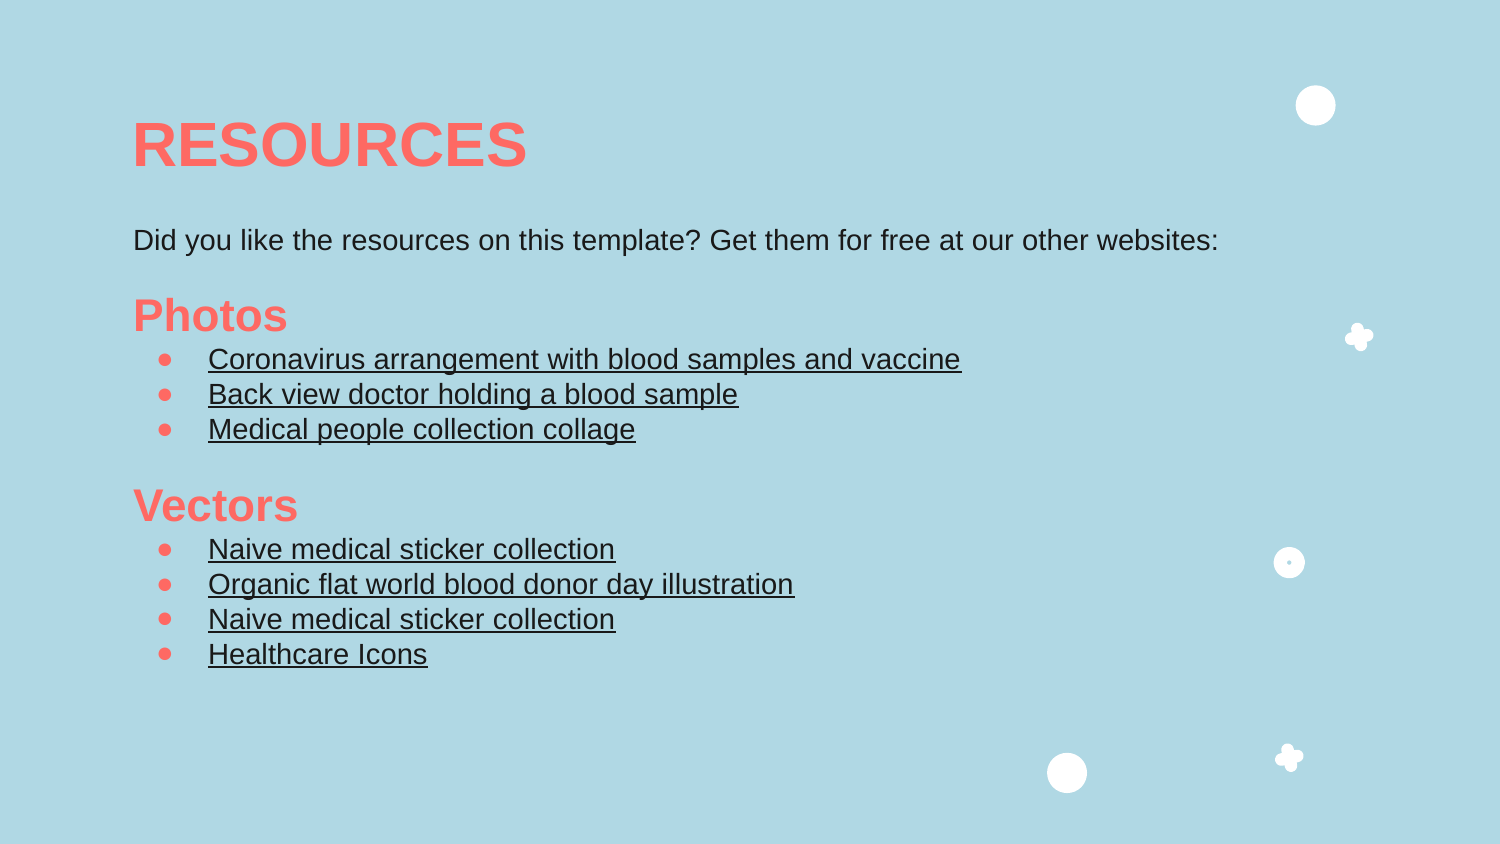

# RESOURCES
Did you like the resources on this template? Get them for free at our other websites:
Photos
Coronavirus arrangement with blood samples and vaccine
Back view doctor holding a blood sample
Medical people collection collage

Vectors
Naive medical sticker collection
Organic flat world blood donor day illustration
Naive medical sticker collection
Healthcare Icons